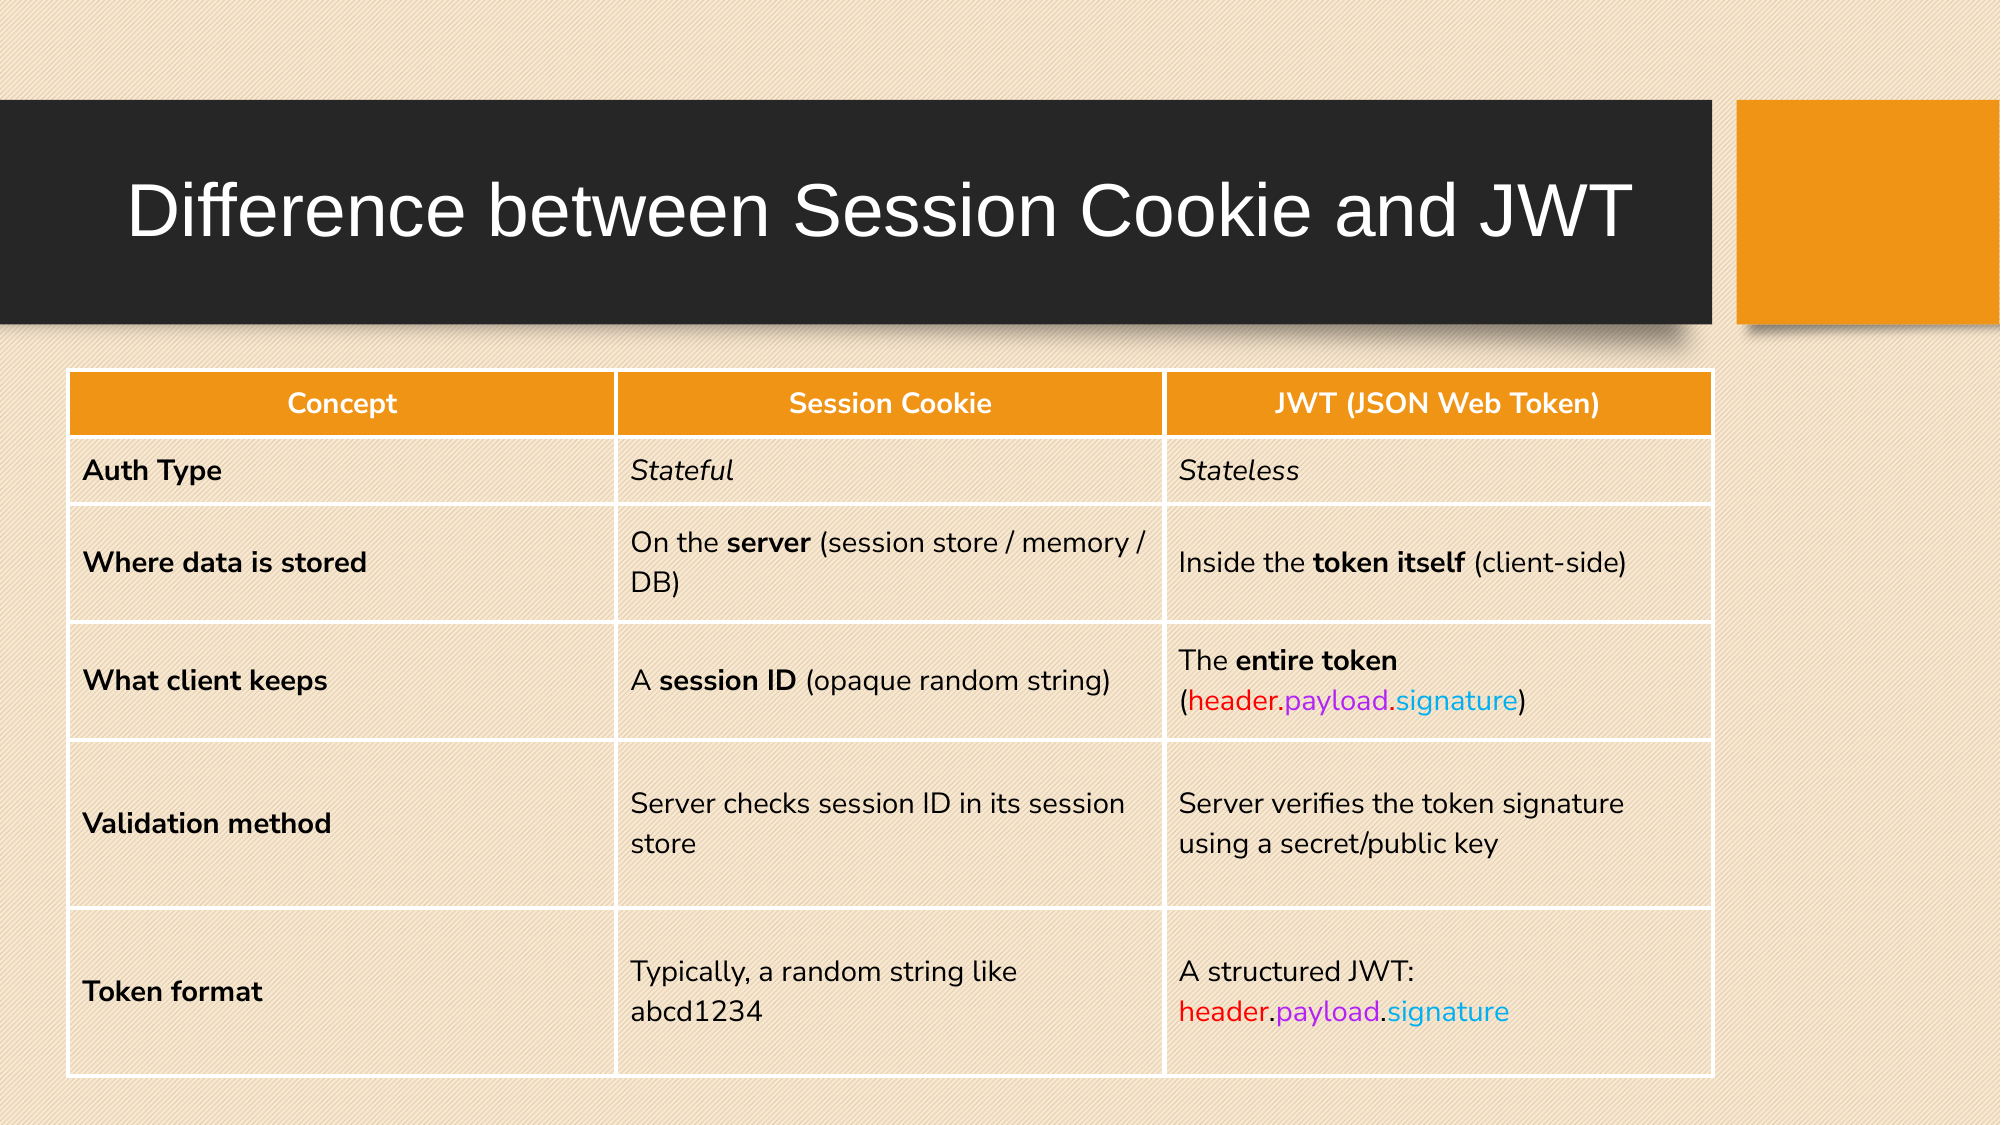

# Difference between Session Cookie and JWT
| Concept | Session Cookie | JWT (JSON Web Token) |
| --- | --- | --- |
| Auth Type | Stateful | Stateless |
| Where data is stored | On the server (session store / memory / DB) | Inside the token itself (client-side) |
| What client keeps | A session ID (opaque random string) | The entire token (header.payload.signature) |
| Validation method | Server checks session ID in its session store | Server verifies the token signature using a secret/public key |
| Token format | Typically, a random string like abcd1234 | A structured JWT: header.payload.signature |